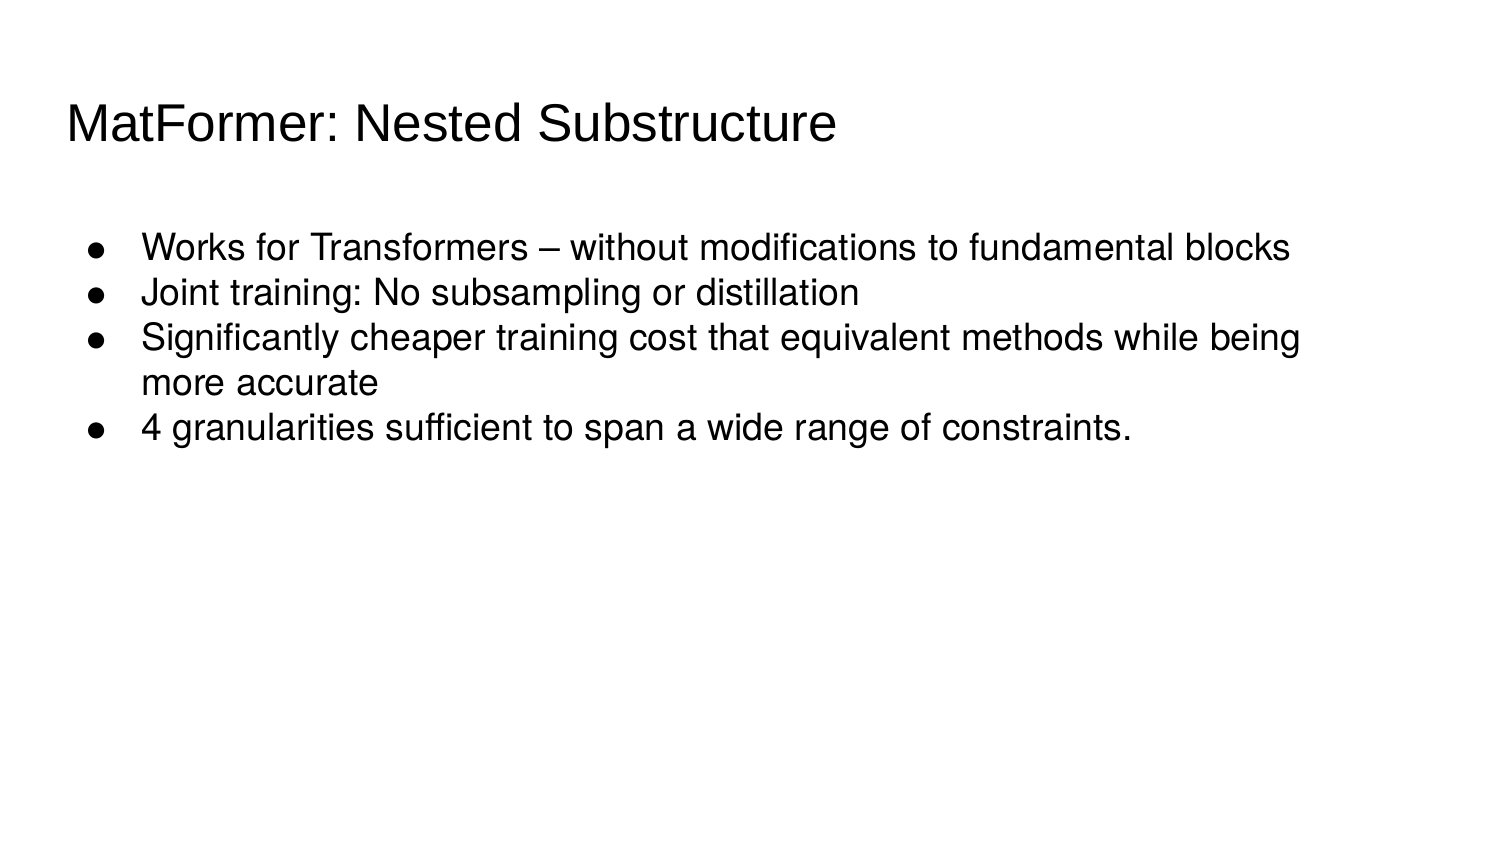

# MatFormer: Nested Substructure
Works for Transformers – without modifications to fundamental blocks
Joint training: No subsampling or distillation
Significantly cheaper training cost that equivalent methods while being more accurate
4 granularities sufficient to span a wide range of constraints.